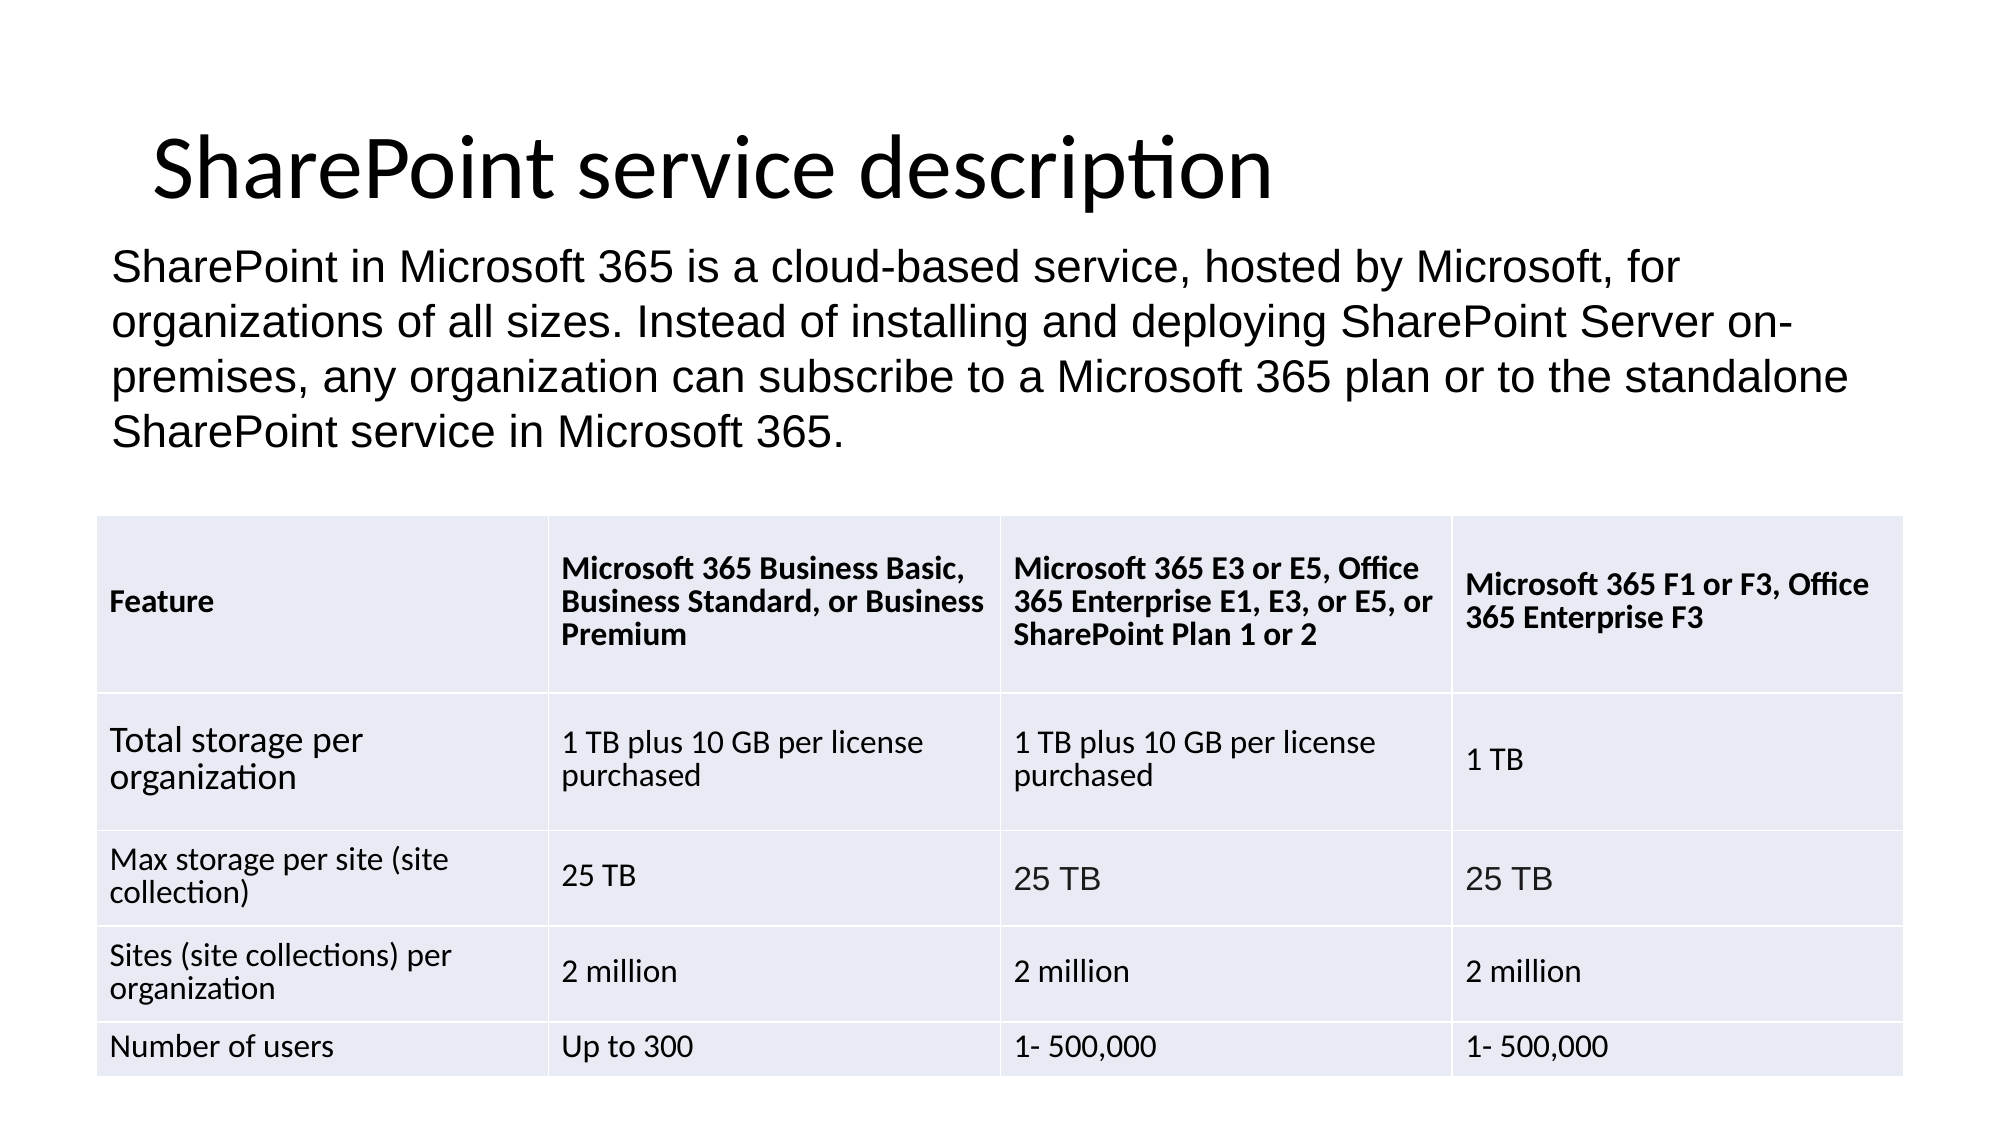

# SharePoint service description
SharePoint in Microsoft 365 is a cloud-based service, hosted by Microsoft, for organizations of all sizes. Instead of installing and deploying SharePoint Server on-premises, any organization can subscribe to a Microsoft 365 plan or to the standalone SharePoint service in Microsoft 365.
| Feature | Microsoft 365 Business Basic, Business Standard, or Business Premium | Microsoft 365 E3 or E5, Office 365 Enterprise E1, E3, or E5, or SharePoint Plan 1 or 2 | Microsoft 365 F1 or F3, Office 365 Enterprise F3 |
| --- | --- | --- | --- |
| Total storage per organization | 1 TB plus 10 GB per license purchased | 1 TB plus 10 GB per license purchased | 1 TB |
| Max storage per site (site collection) | 25 TB | 25 TB | 25 TB |
| Sites (site collections) per organization | 2 million | 2 million | 2 million |
| Number of users | Up to 300 | 1- 500,000 | 1- 500,000 |